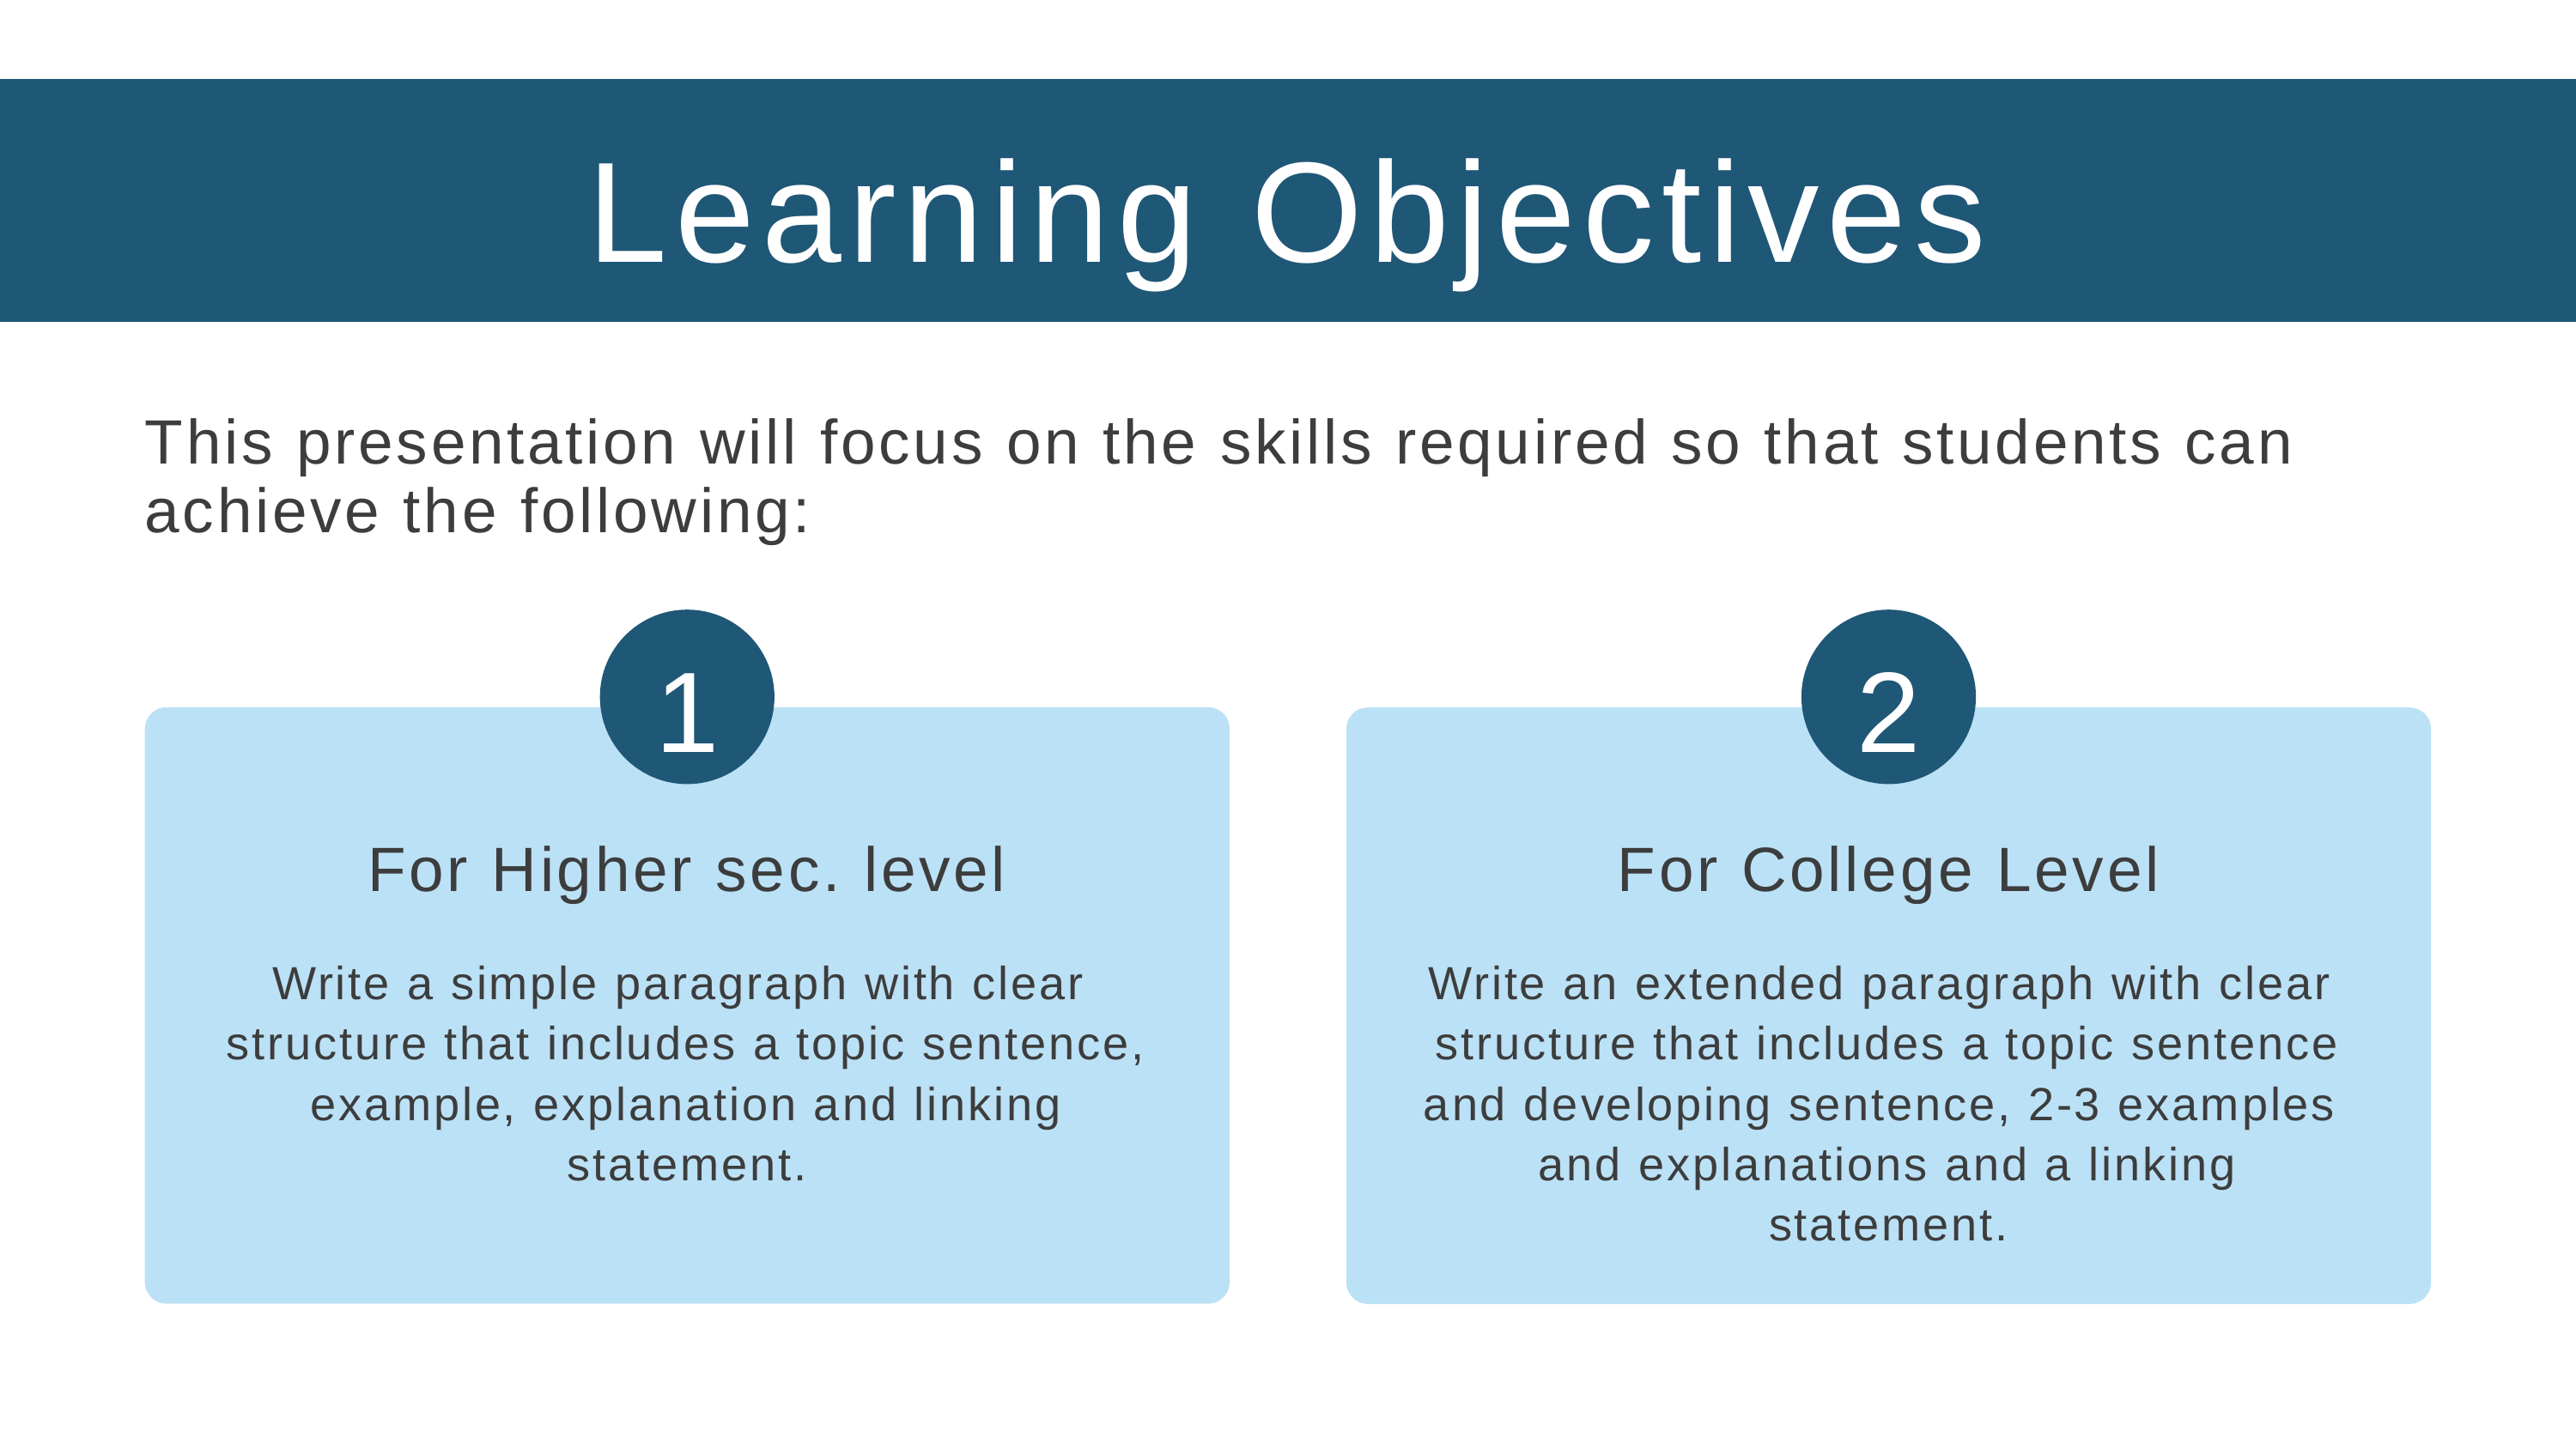

Learning Objectives
This presentation will focus on the skills required so that students can achieve the following:
1
2

For Higher sec. level
For College Level
Write a simple paragraph with clear  structure that includes a topic sentence, example, explanation and linking statement.
Write an extended paragraph with clear  structure that includes a topic sentence and developing sentence, 2-3 examples  and explanations and a linking statement.